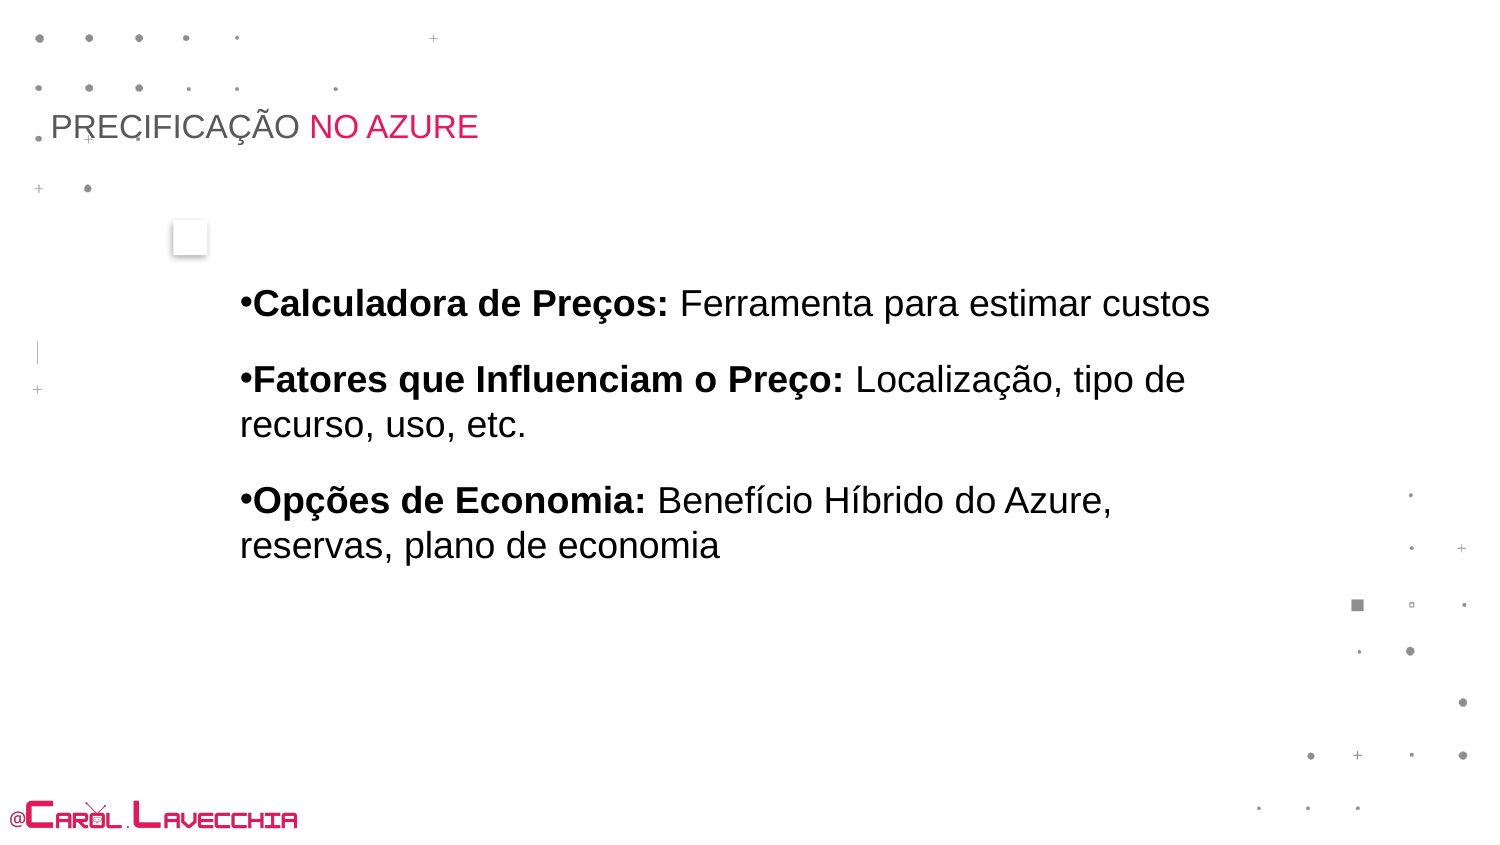

PRECIFICAÇÃO NO AZURE
Calculadora de Preços: Ferramenta para estimar custos
Fatores que Influenciam o Preço: Localização, tipo de recurso, uso, etc.
Opções de Economia: Benefício Híbrido do Azure, reservas, plano de economia